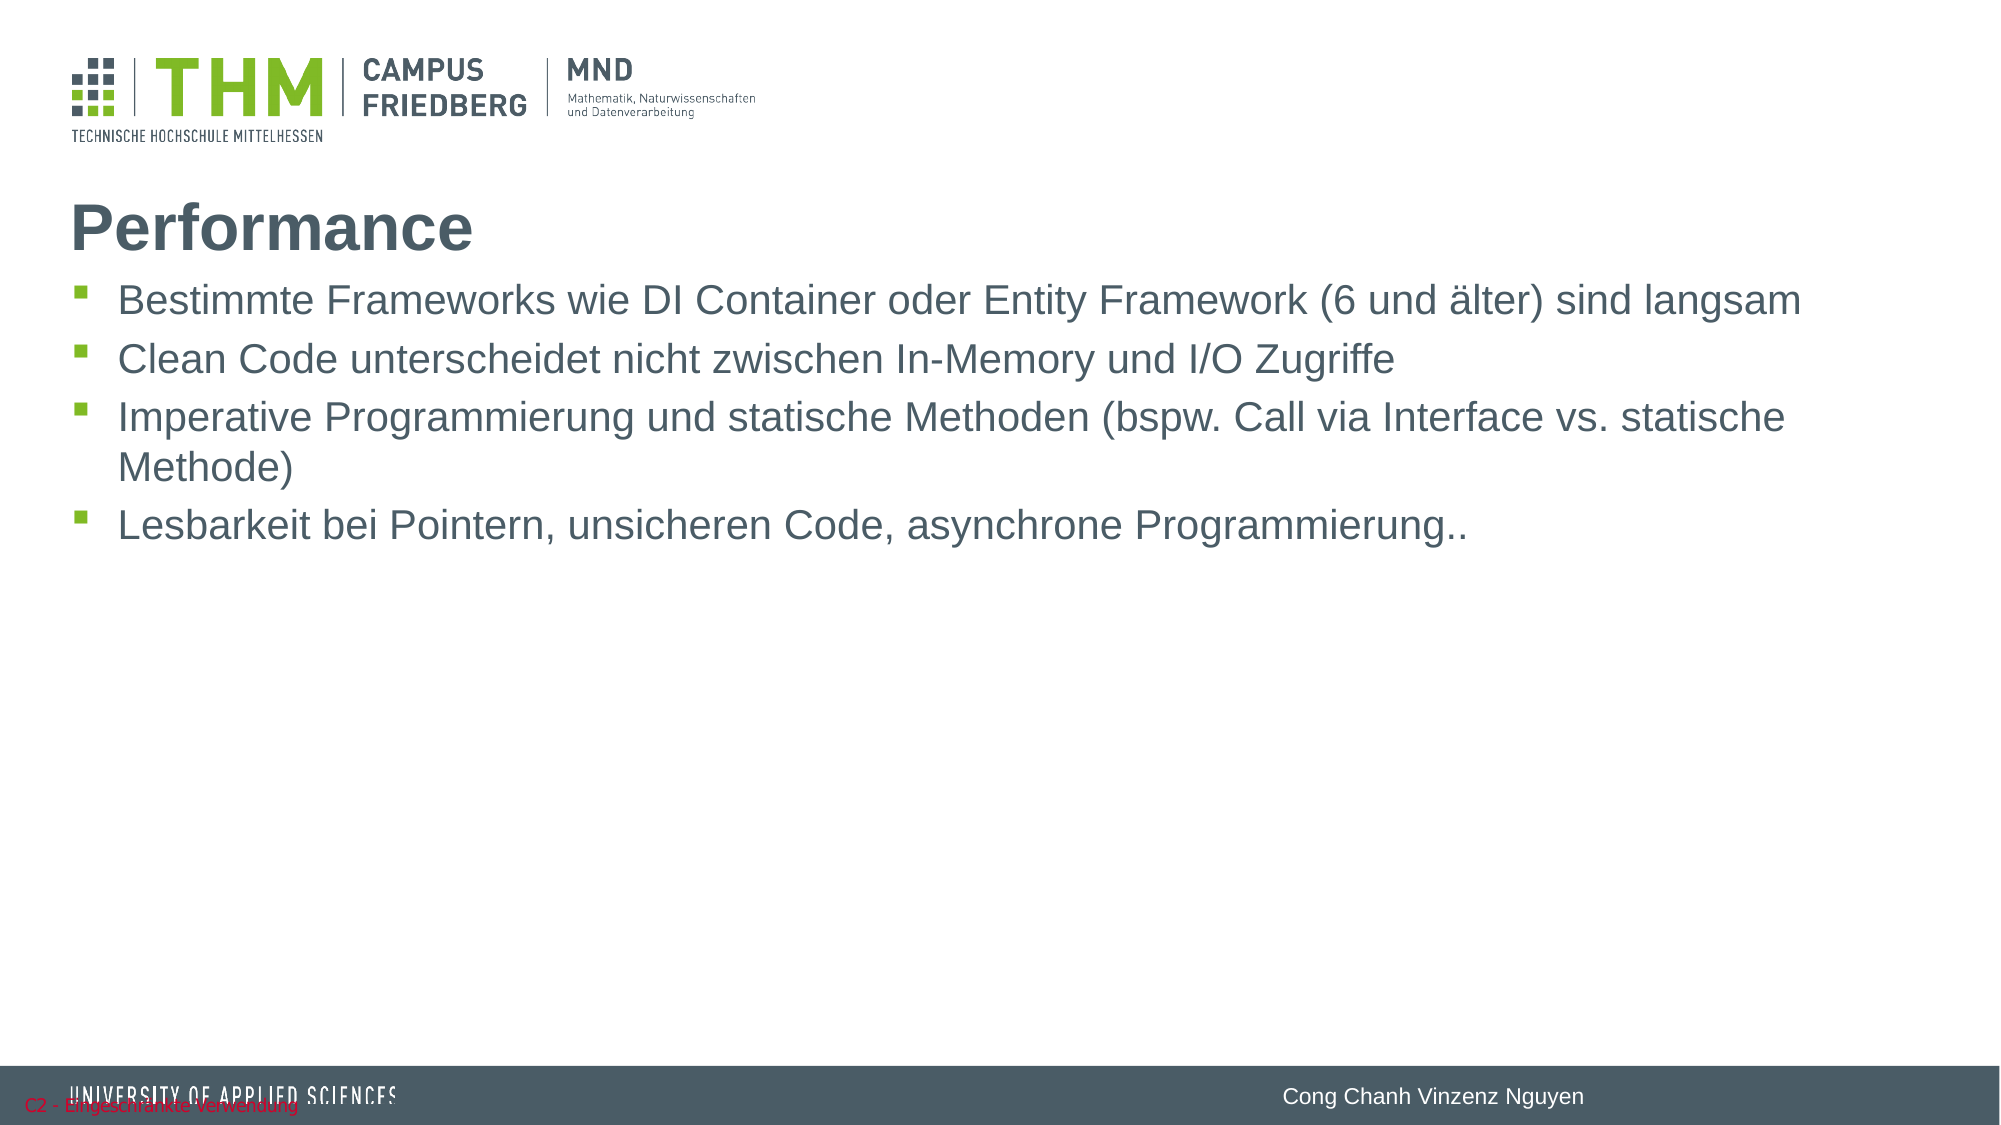

# Performance
Bestimmte Frameworks wie DI Container oder Entity Framework (6 und älter) sind langsam
Clean Code unterscheidet nicht zwischen In-Memory und I/O Zugriffe
Imperative Programmierung und statische Methoden (bspw. Call via Interface vs. statische Methode)
Lesbarkeit bei Pointern, unsicheren Code, asynchrone Programmierung..